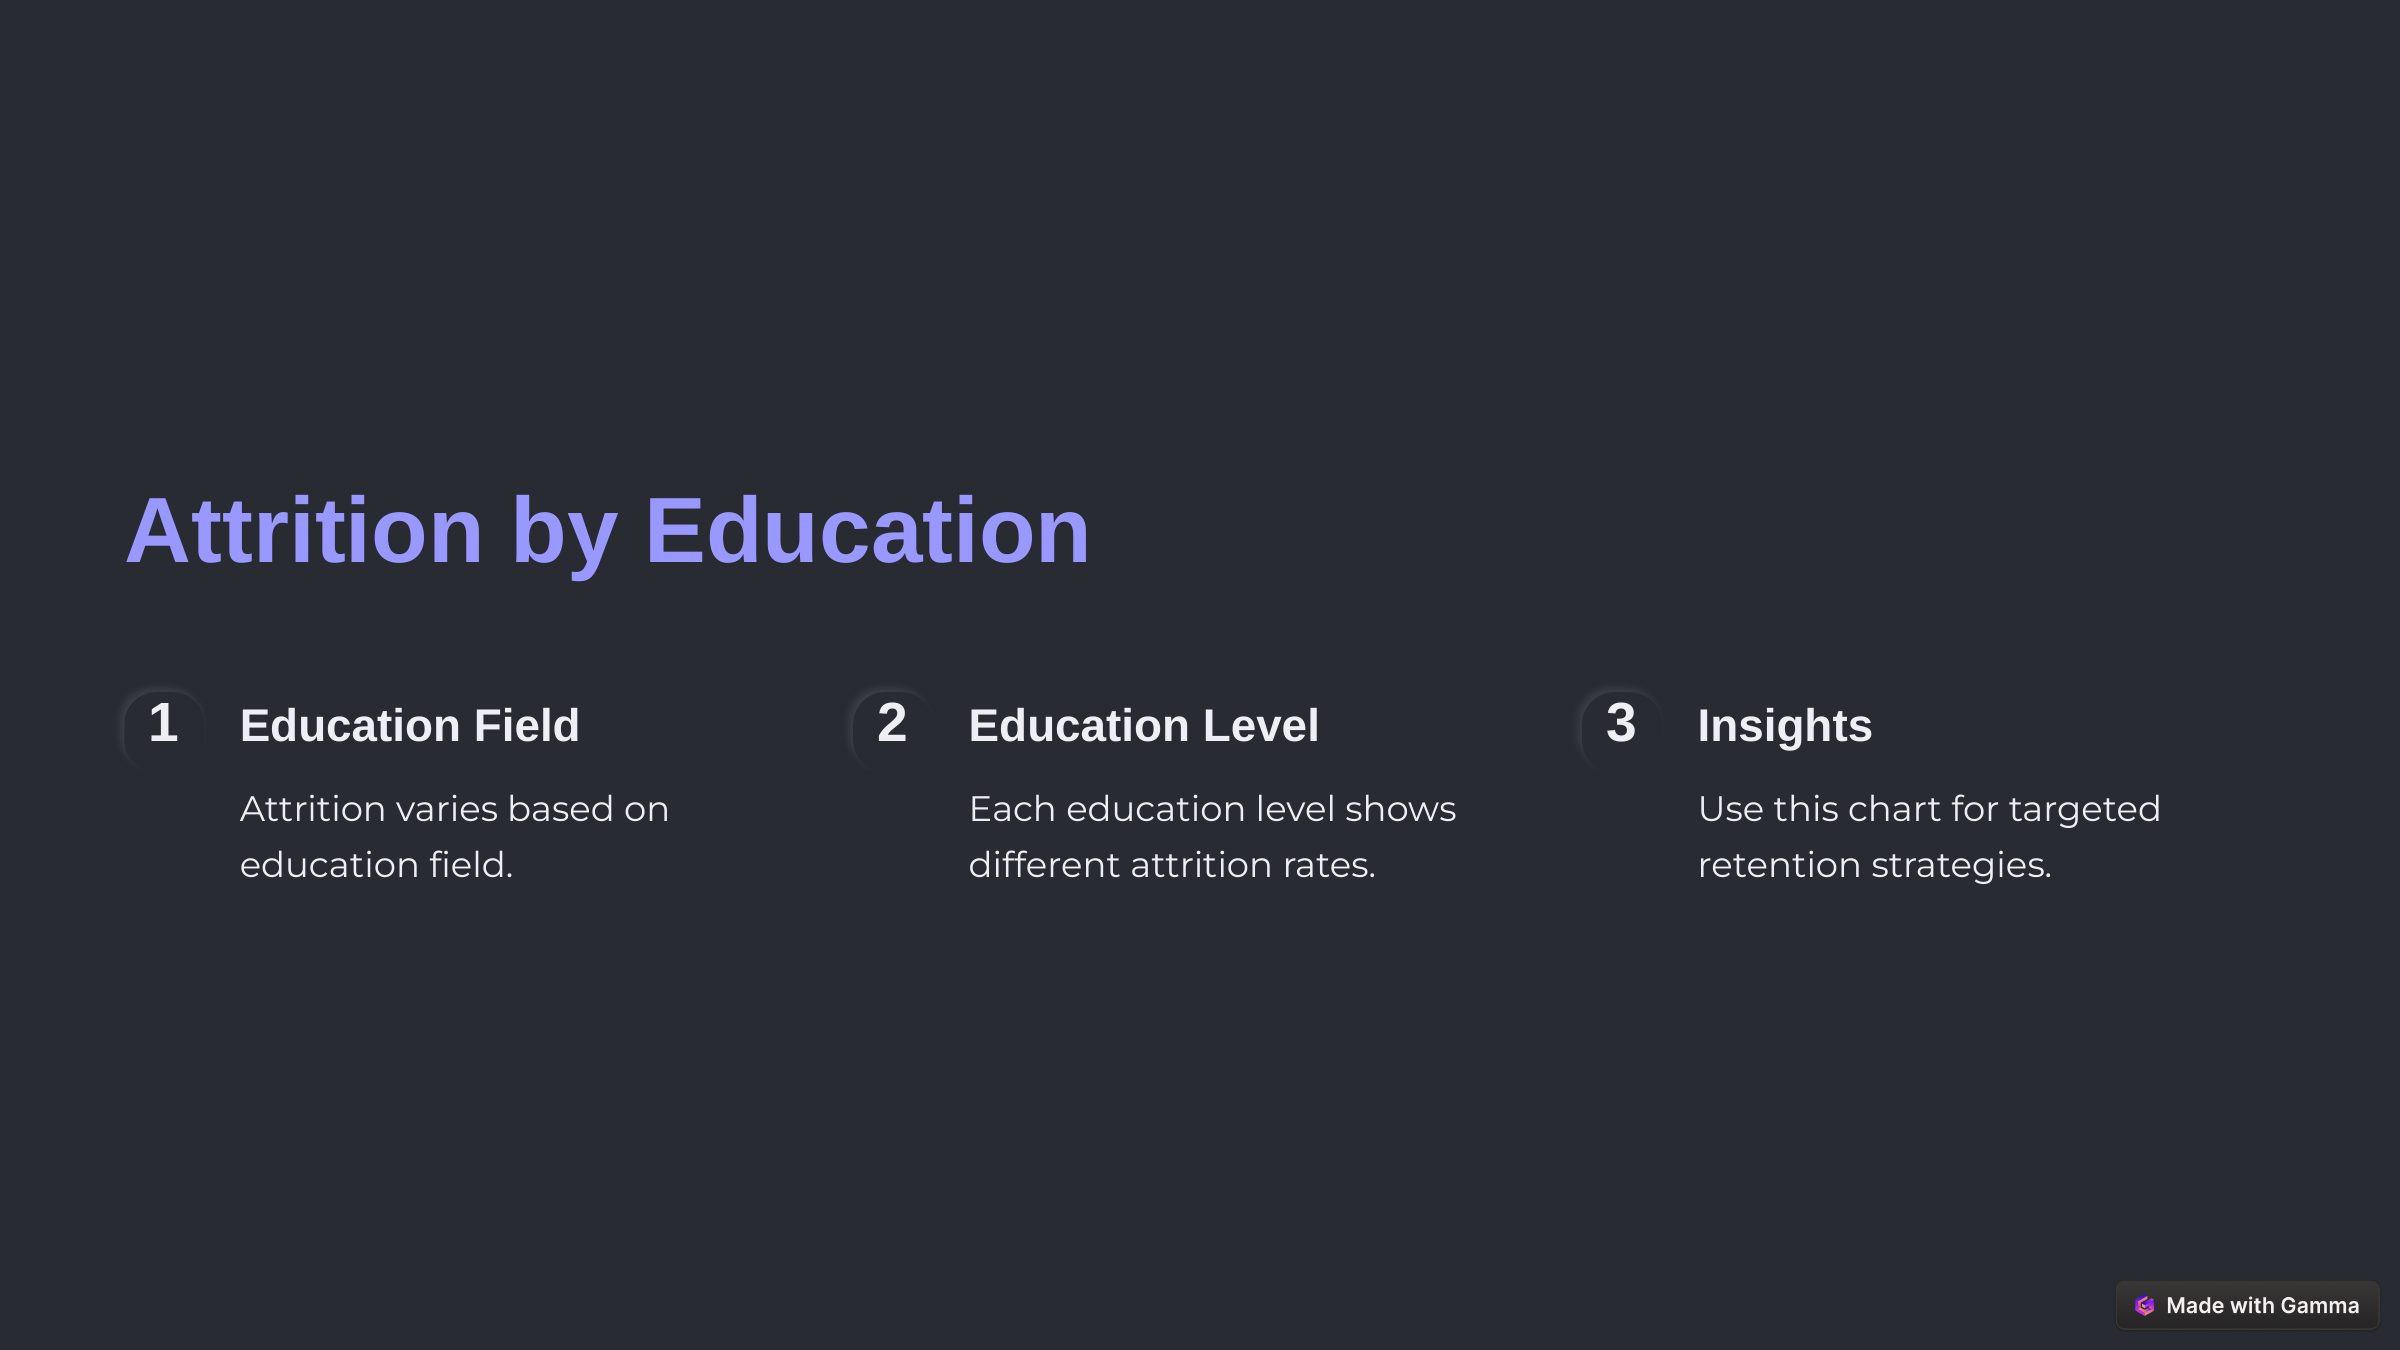

Attrition by Education

Education Field

Education Level

Insights
1
2
3
Attrition varies based on education field.
Each education level shows different attrition rates.
Use this chart for targeted retention strategies.